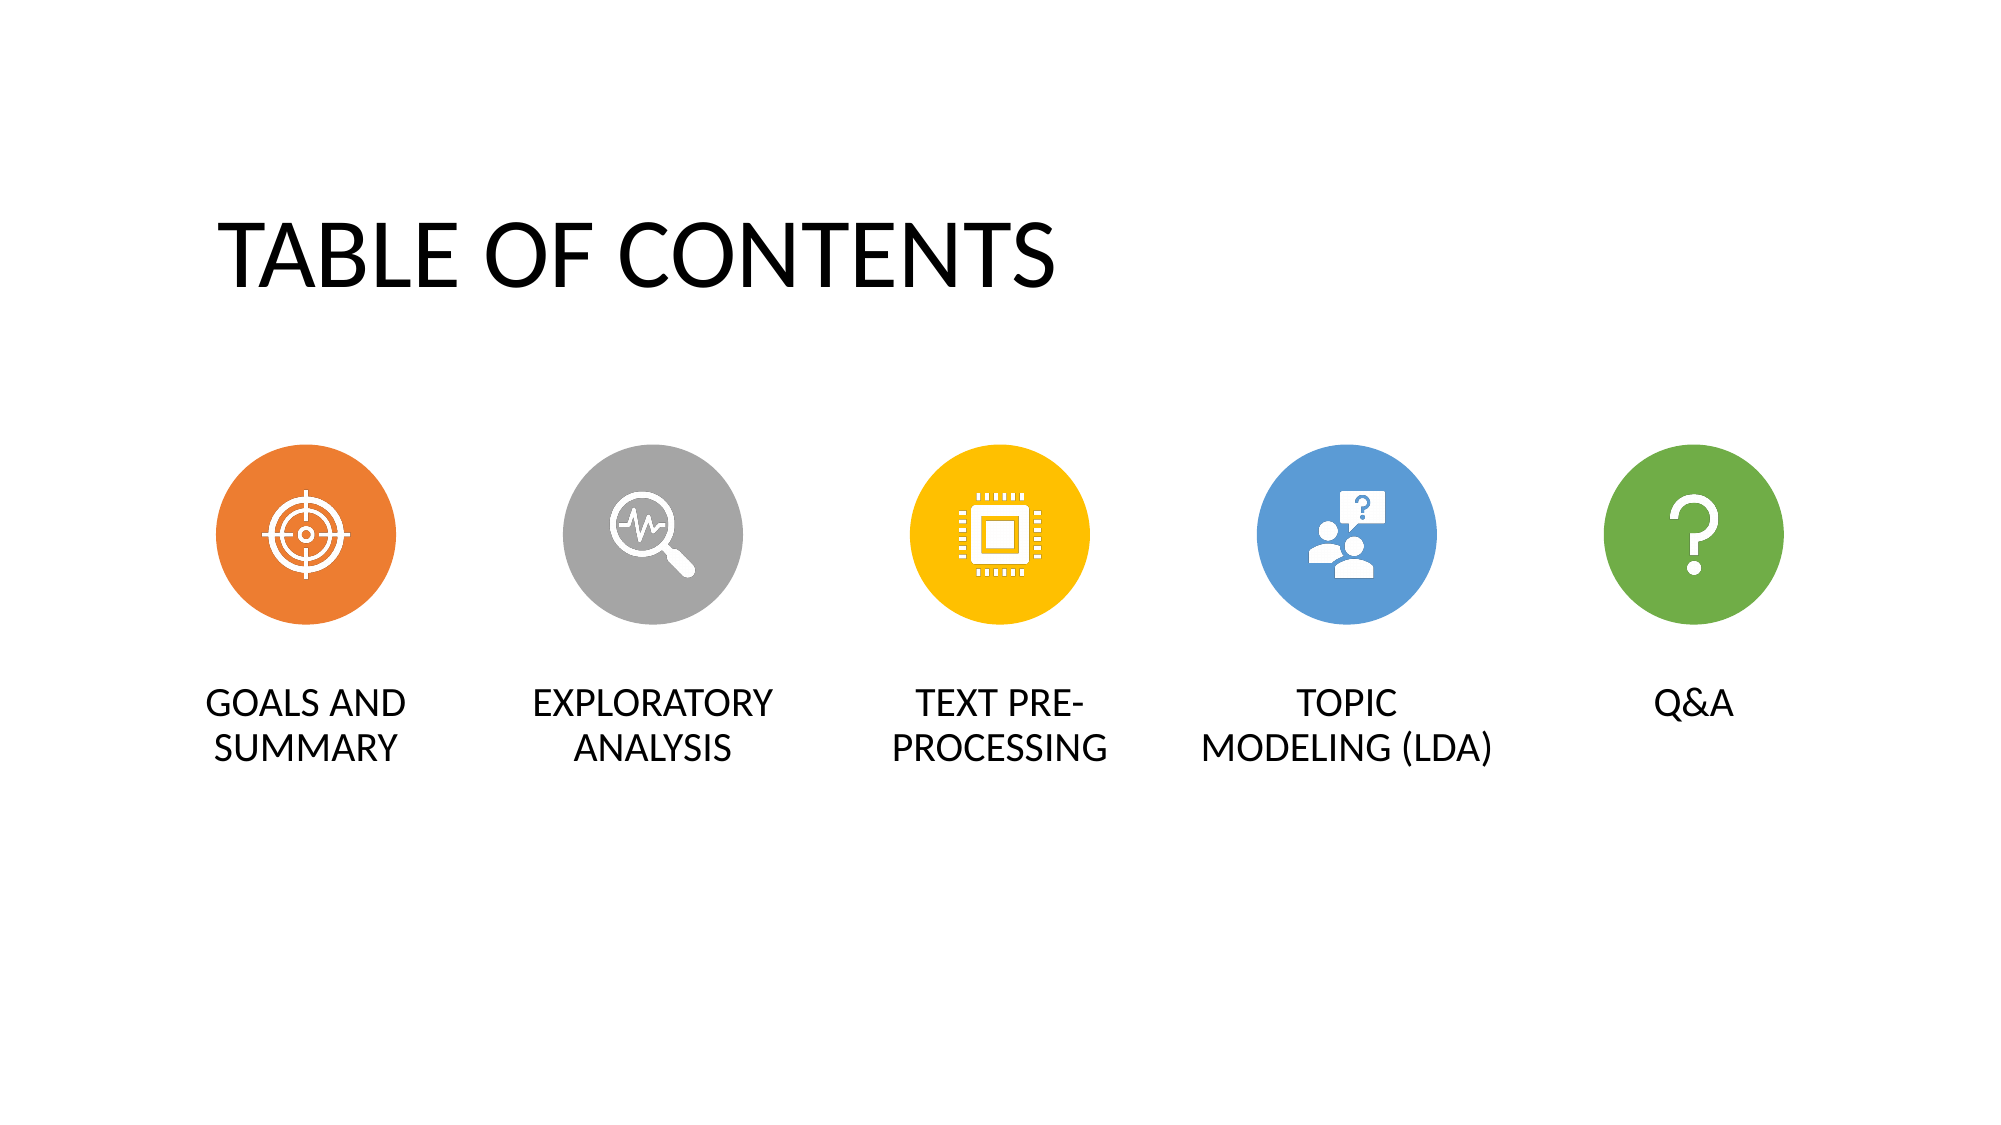

# TABLE OF CONTENTS
GOALS AND SUMMARY
Exploratory Analysis
Text Pre-Processing
Topic Modeling (LDA)
Q&A